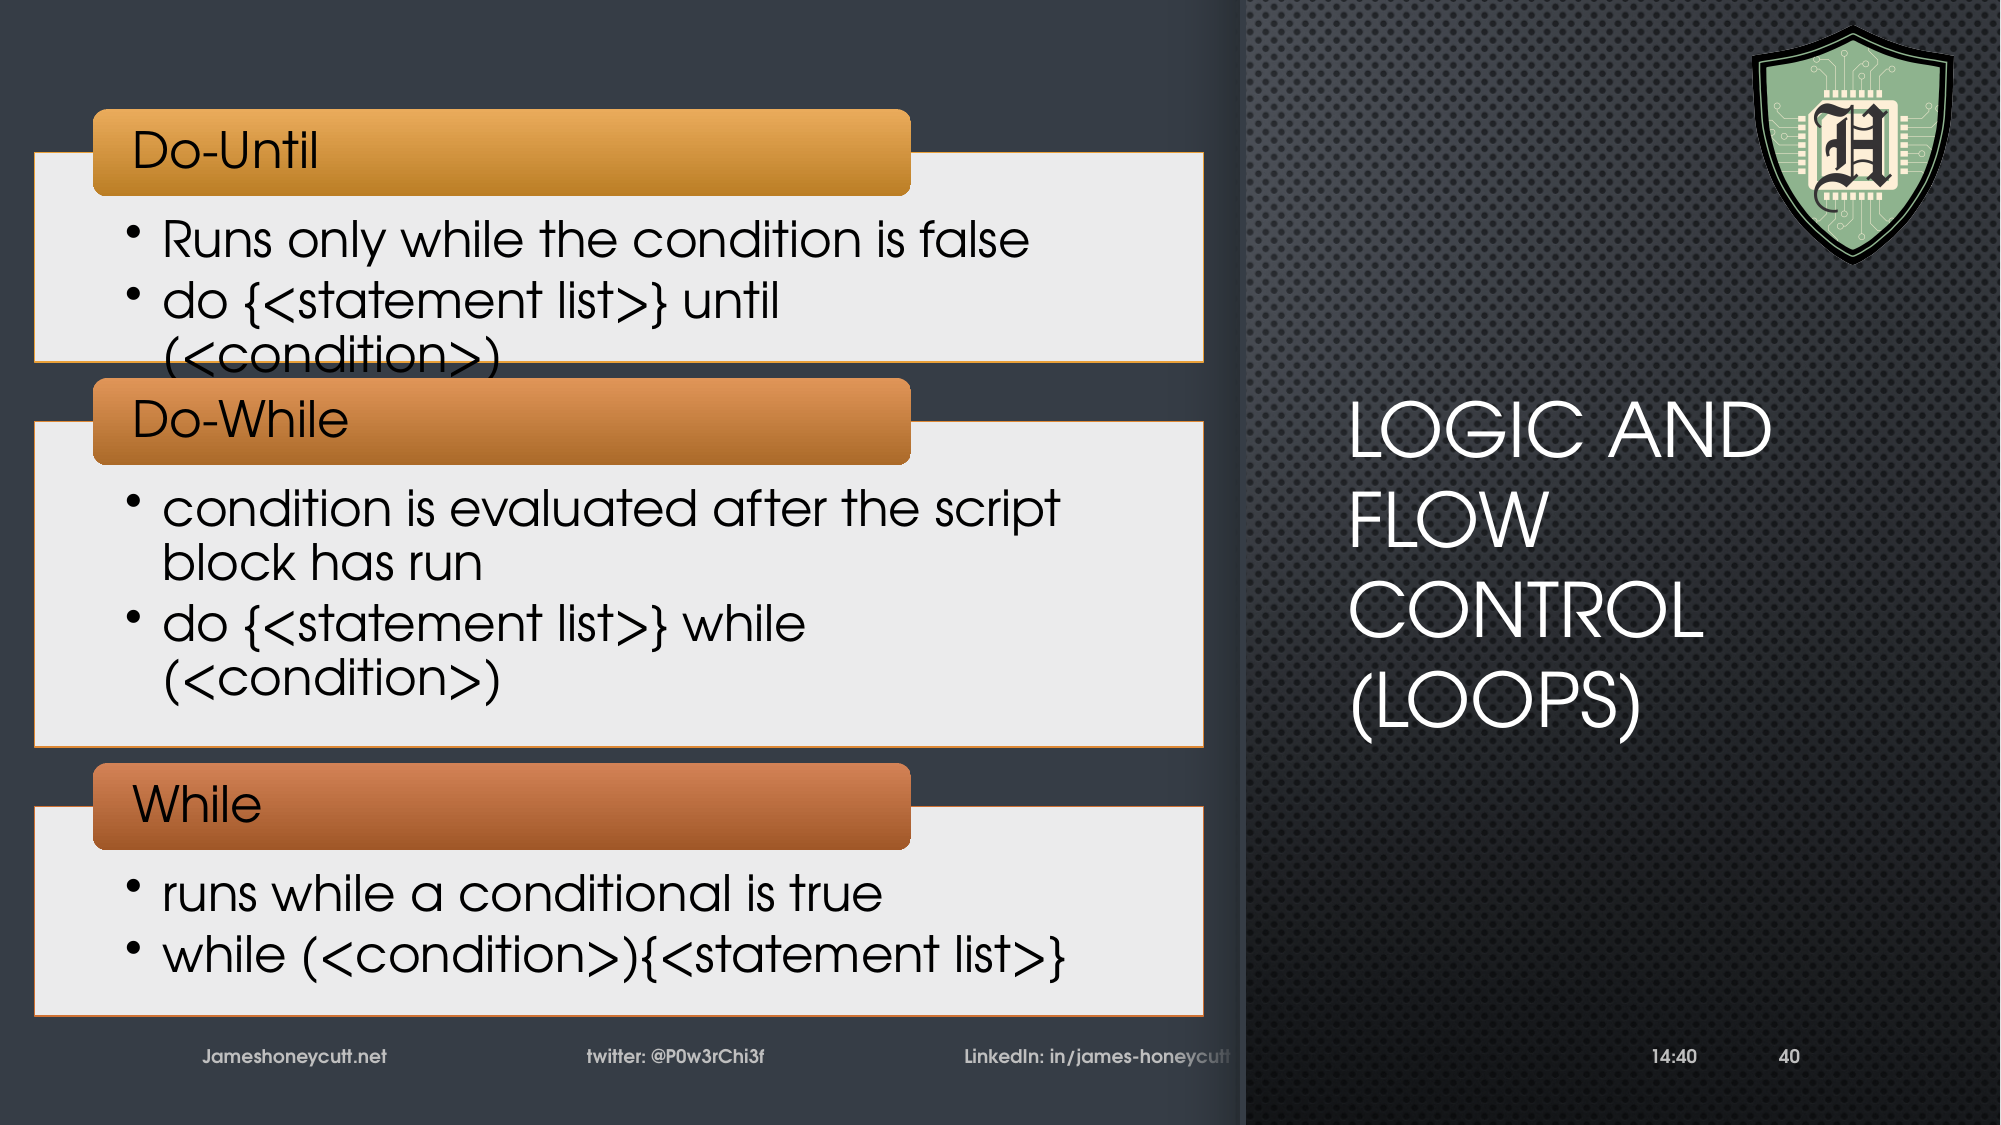

# Logic and flow control (Loops)
Runs only while the condition is false
do {<statement list>} until (<condition>)
Do-Until
condition is evaluated after the script block has run
do {<statement list>} while (<condition>)
Do-While
runs while a conditional is true
while (<condition>){<statement list>}
While

Jameshoneycutt.net                                      twitter: @P0w3rChi3f                                      LinkedIn: in/james-honeycutt
14:40
40